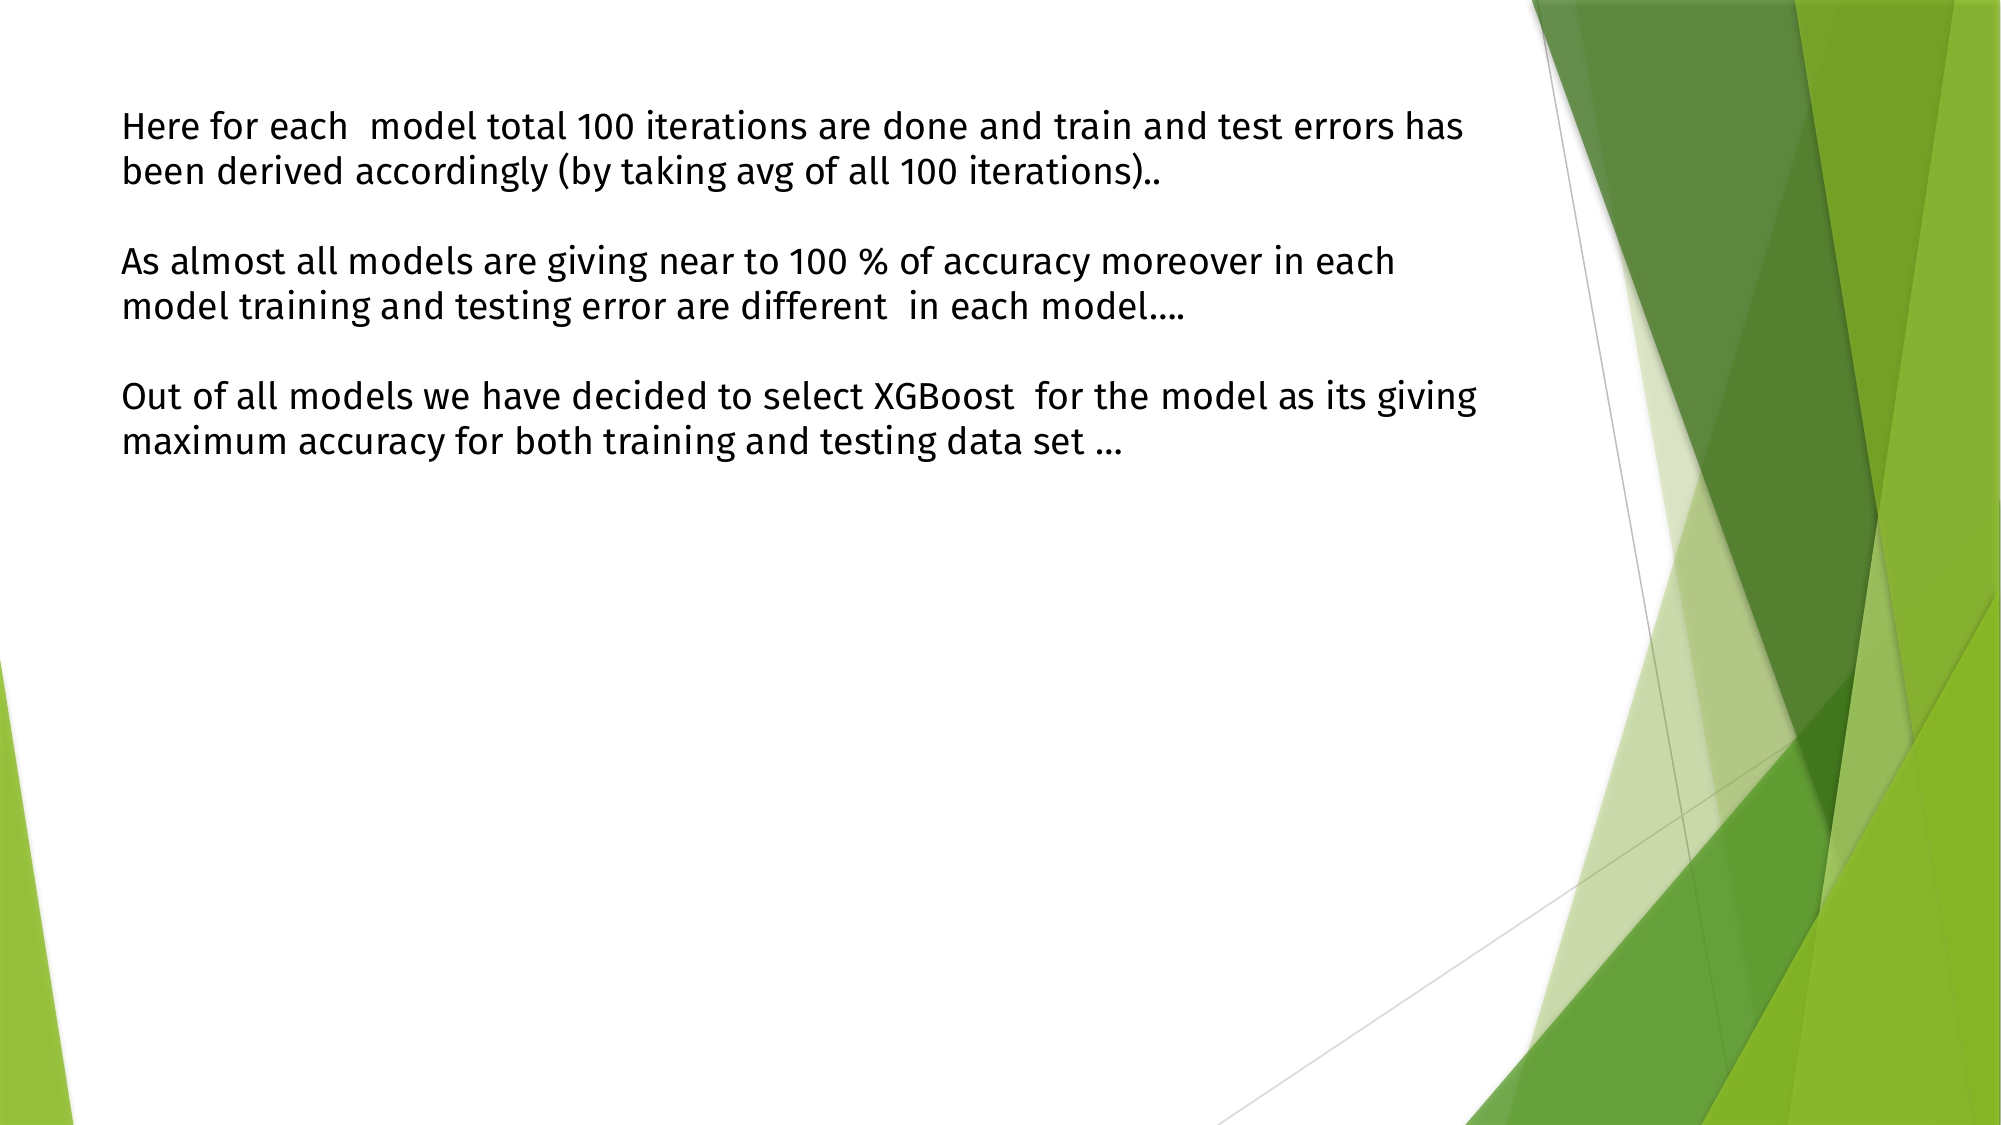

Here for each  model total 100 iterations are done and train and test errors has been derived accordingly (by taking avg of all 100 iterations)..

As almost all models are giving near to 100 % of accuracy moreover in each model training and testing error are different  in each model….

Out of all models we have decided to select XGBoost  for the model as its giving maximum accuracy for both training and testing data set …